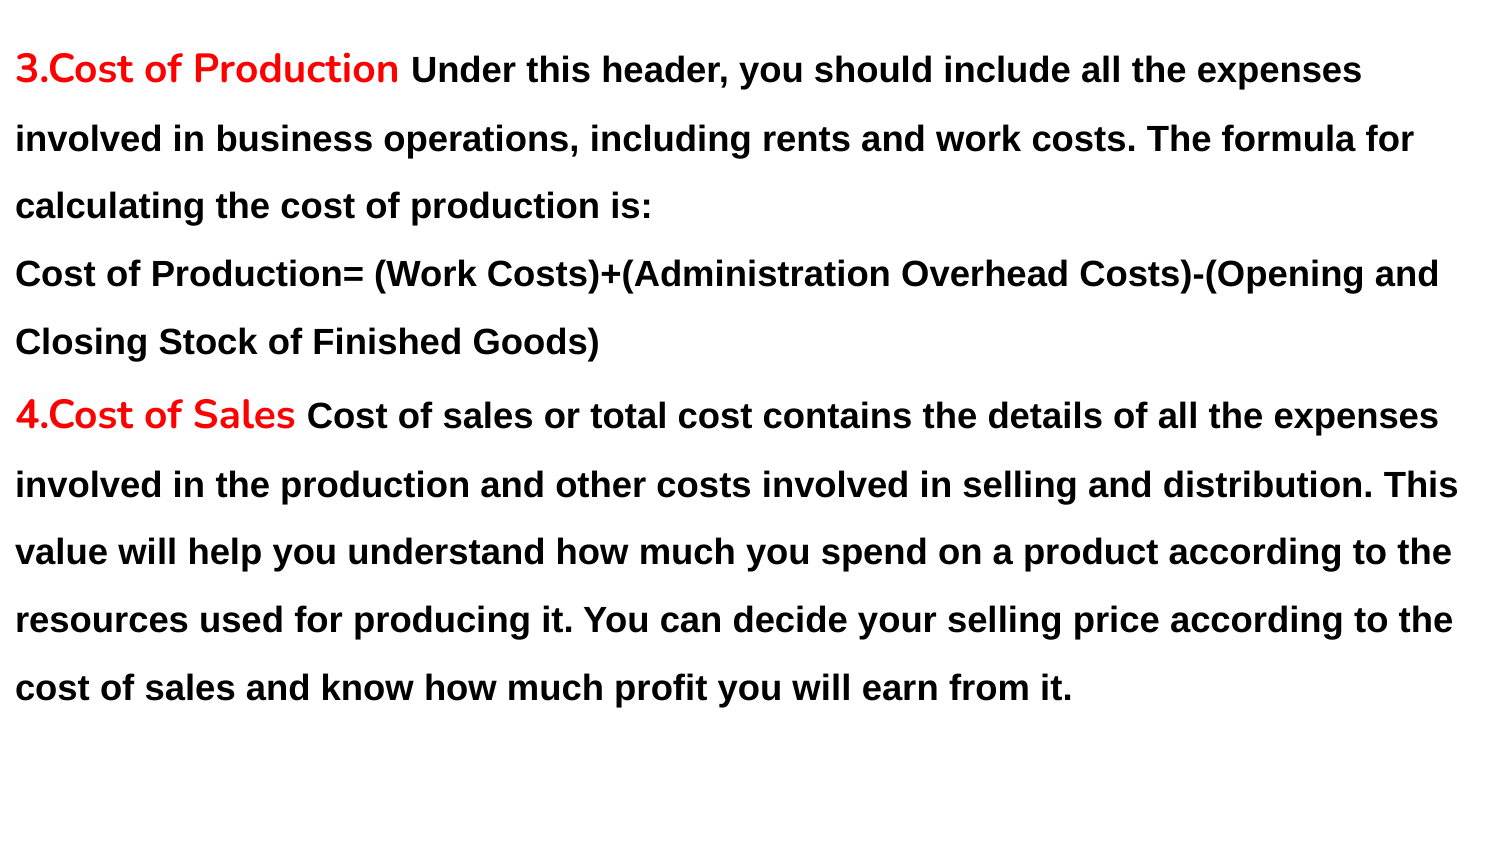

3.Cost of Production Under this header, you should include all the expenses involved in business operations, including rents and work costs. The formula for calculating the cost of production is:
Cost of Production= (Work Costs)+(Administration Overhead Costs)-(Opening and Closing Stock of Finished Goods)
4.Cost of Sales Cost of sales or total cost contains the details of all the expenses involved in the production and other costs involved in selling and distribution. This value will help you understand how much you spend on a product according to the resources used for producing it. You can decide your selling price according to the cost of sales and know how much profit you will earn from it.